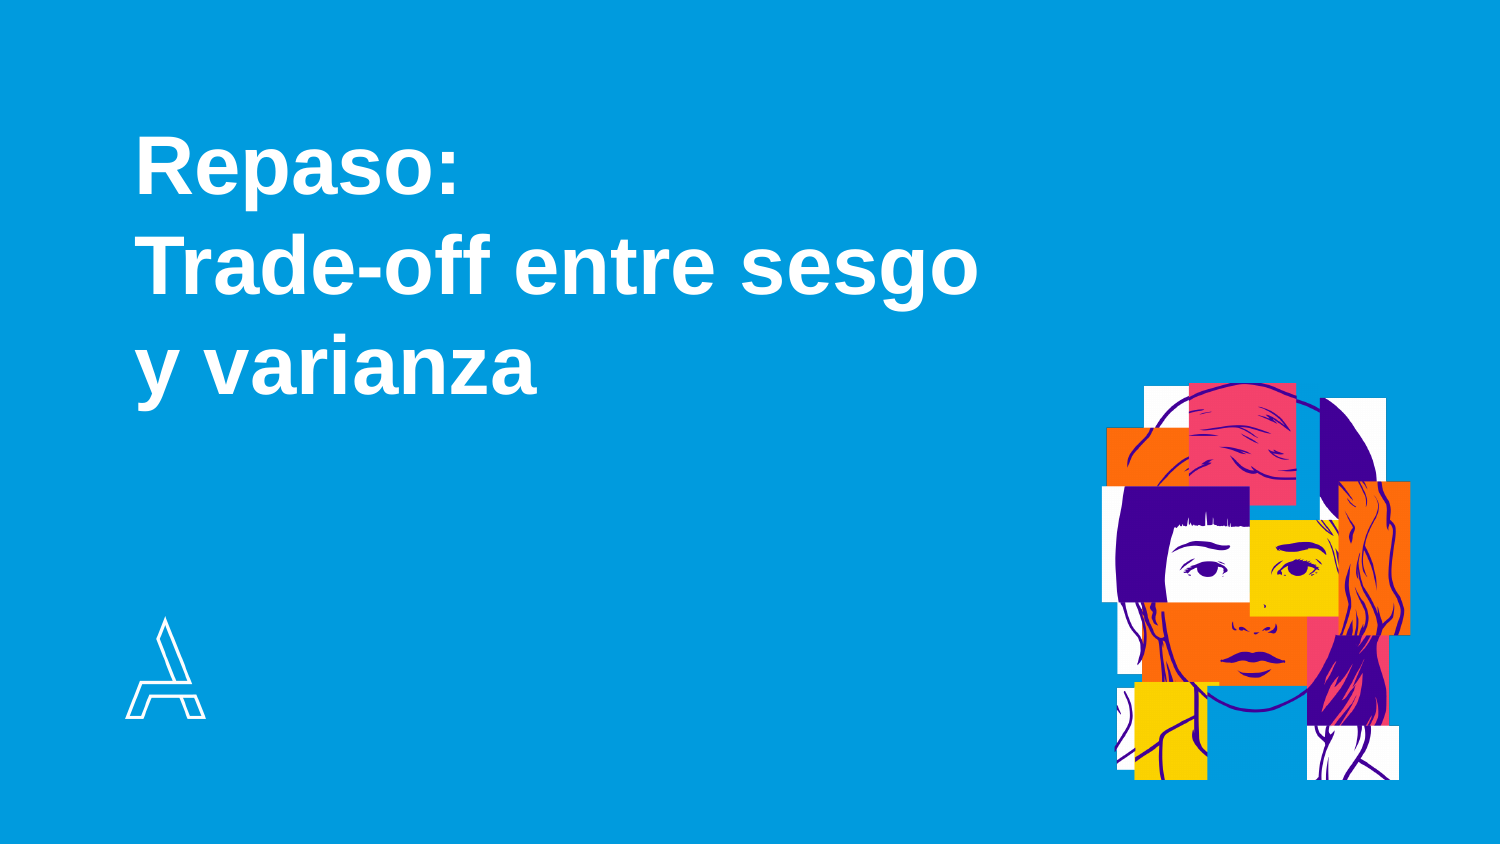

# Repaso:
Trade-off entre sesgo y varianza